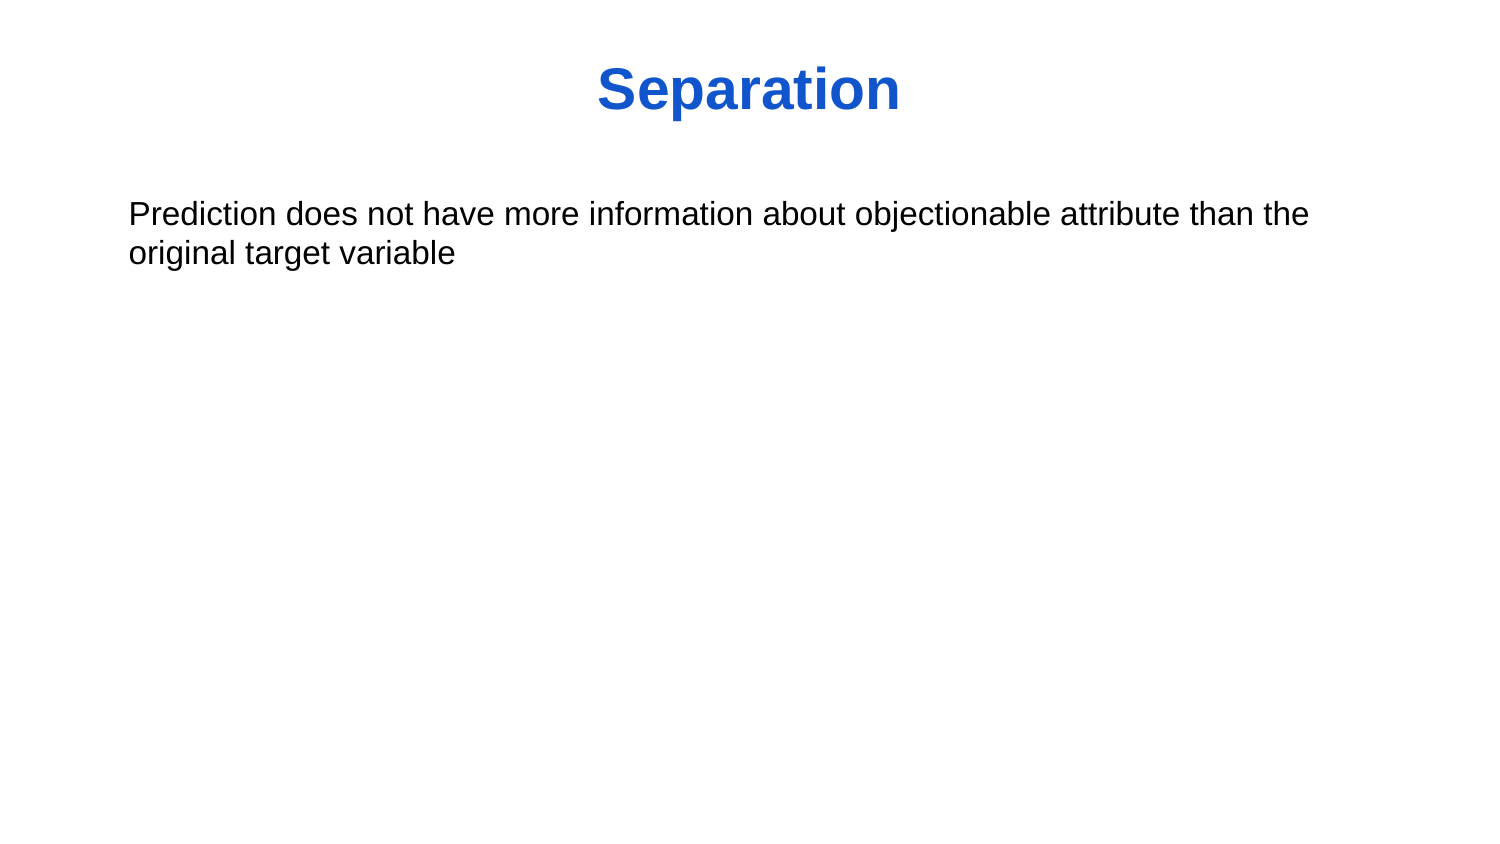

# Separation
Prediction does not have more information about objectionable attribute than the original target variable